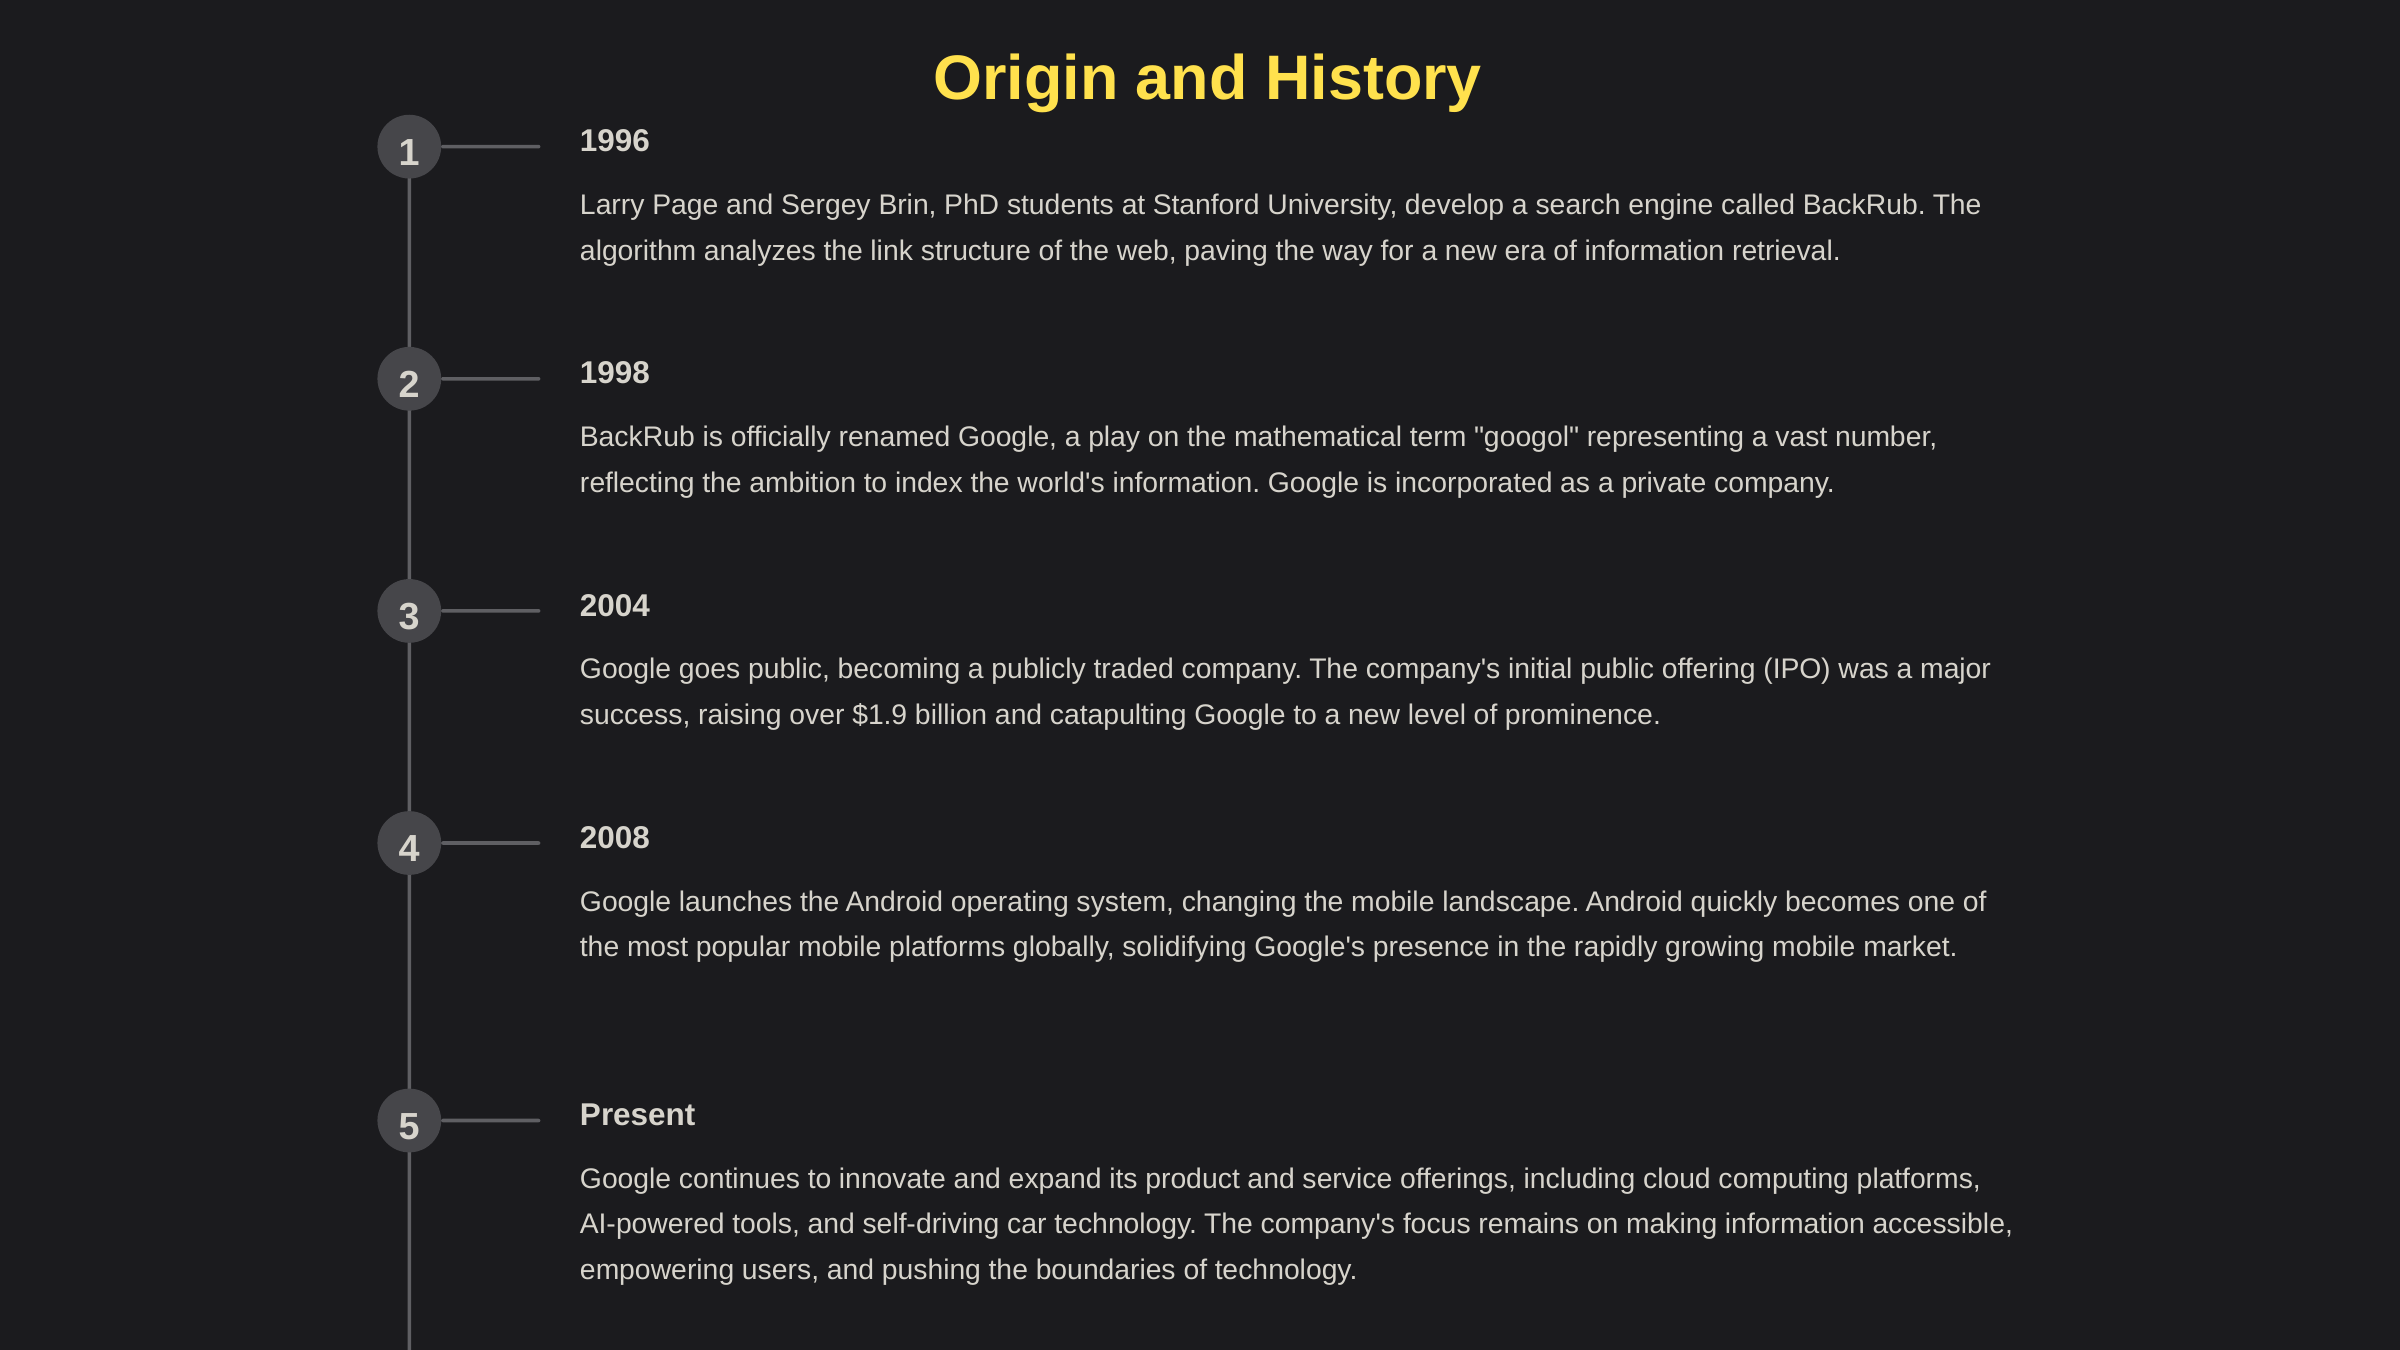

Origin and History
1996

1

Larry Page and Sergey Brin, PhD students at Stanford University, develop a search engine called BackRub. The algorithm analyzes the link structure of the web, paving the way for a new era of information retrieval.
1998

2

BackRub is officially renamed Google, a play on the mathematical term "googol" representing a vast number, reflecting the ambition to index the world's information. Google is incorporated as a private company.
2004

3

Google goes public, becoming a publicly traded company. The company's initial public offering (IPO) was a major success, raising over $1.9 billion and catapulting Google to a new level of prominence.
2008

4

Google launches the Android operating system, changing the mobile landscape. Android quickly becomes one of the most popular mobile platforms globally, solidifying Google's presence in the rapidly growing mobile market.
Present

5

Google continues to innovate and expand its product and service offerings, including cloud computing platforms, AI-powered tools, and self-driving car technology. The company's focus remains on making information accessible, empowering users, and pushing the boundaries of technology.